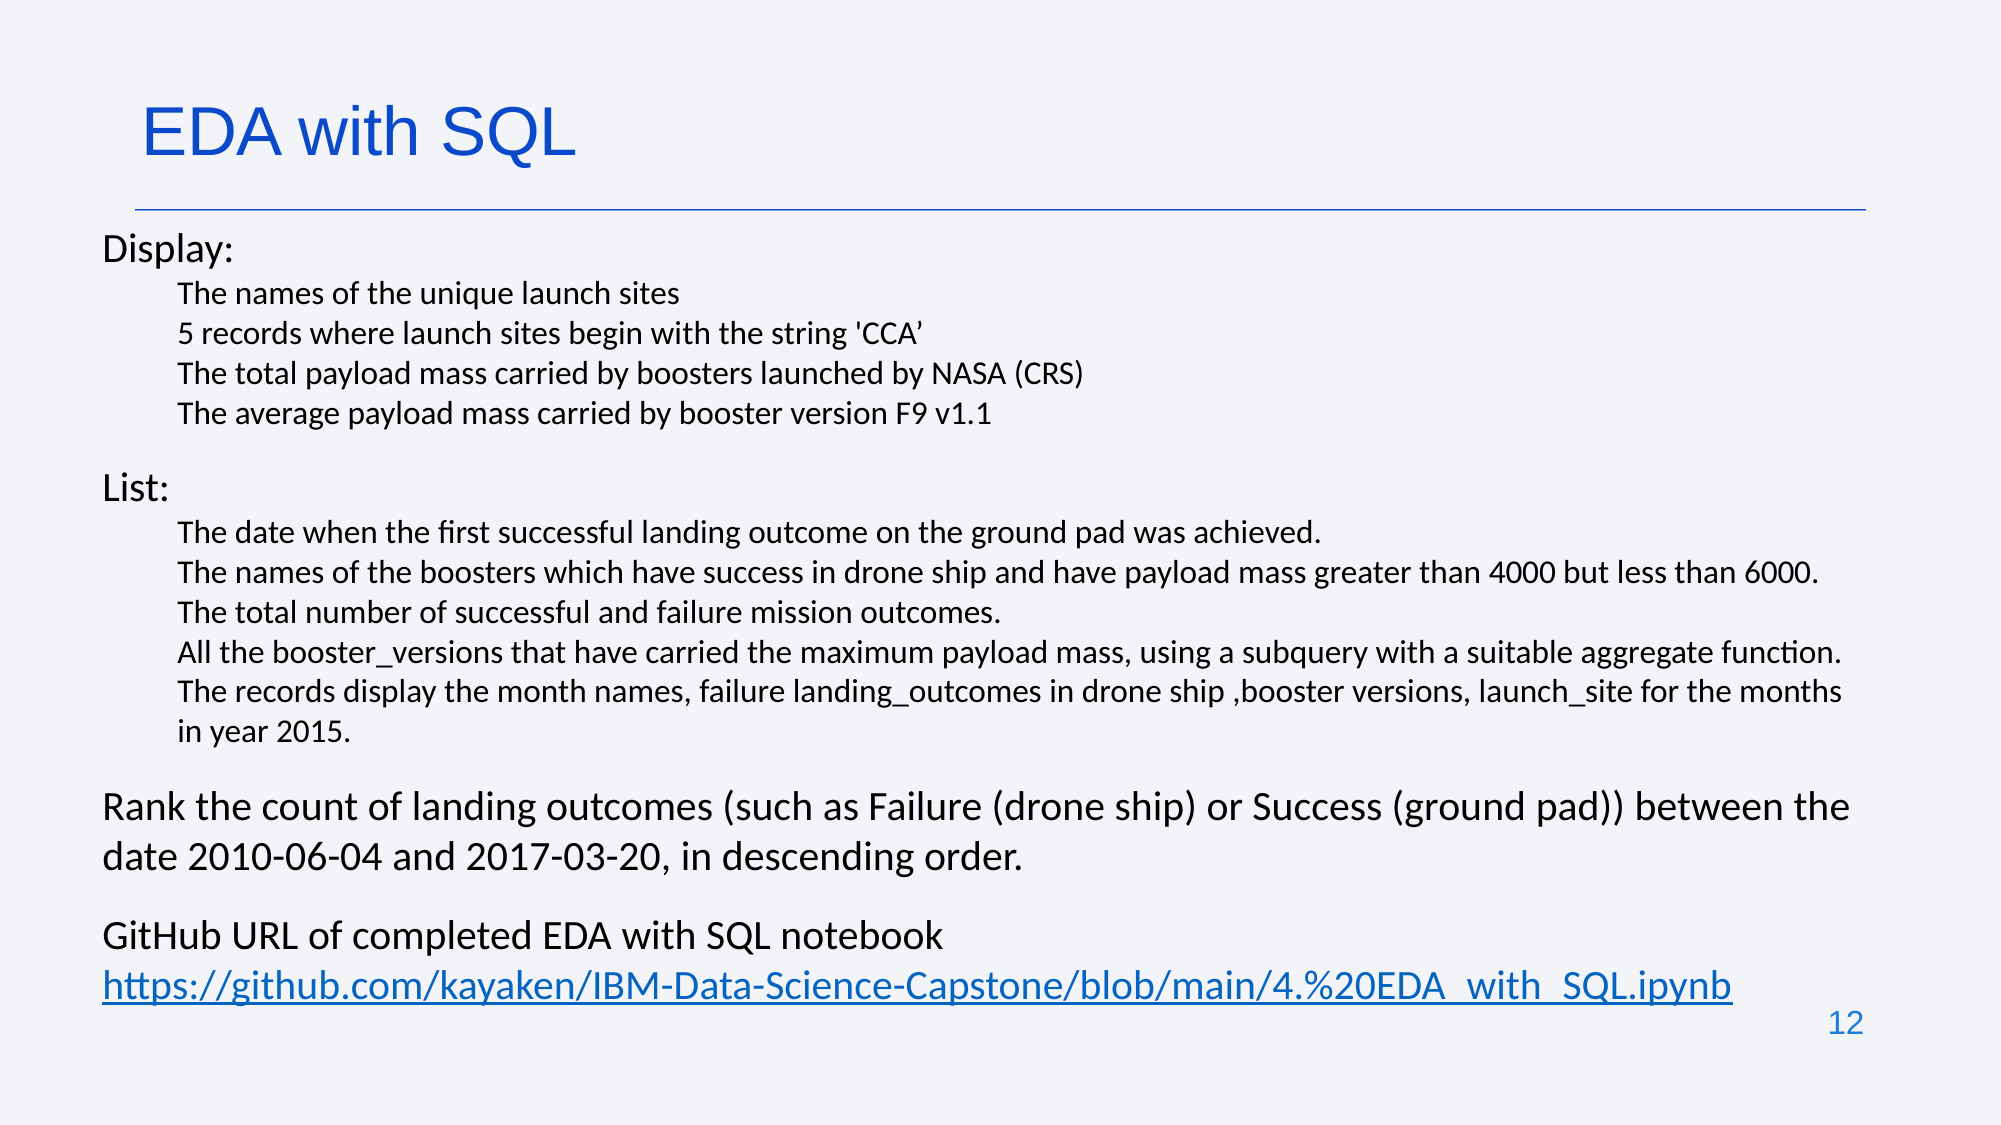

EDA with SQL
Display:
The names of the unique launch sites
5 records where launch sites begin with the string 'CCA’
The total payload mass carried by boosters launched by NASA (CRS)
The average payload mass carried by booster version F9 v1.1
List:
The date when the first successful landing outcome on the ground pad was achieved.
The names of the boosters which have success in drone ship and have payload mass greater than 4000 but less than 6000.
The total number of successful and failure mission outcomes.
All the booster_versions that have carried the maximum payload mass, using a subquery with a suitable aggregate function.
The records display the month names, failure landing_outcomes in drone ship ,booster versions, launch_site for the months in year 2015.
Rank the count of landing outcomes (such as Failure (drone ship) or Success (ground pad)) between the date 2010-06-04 and 2017-03-20, in descending order.
GitHub URL of completed EDA with SQL notebook https://github.com/kayaken/IBM-Data-Science-Capstone/blob/main/4.%20EDA_with_SQL.ipynb

12